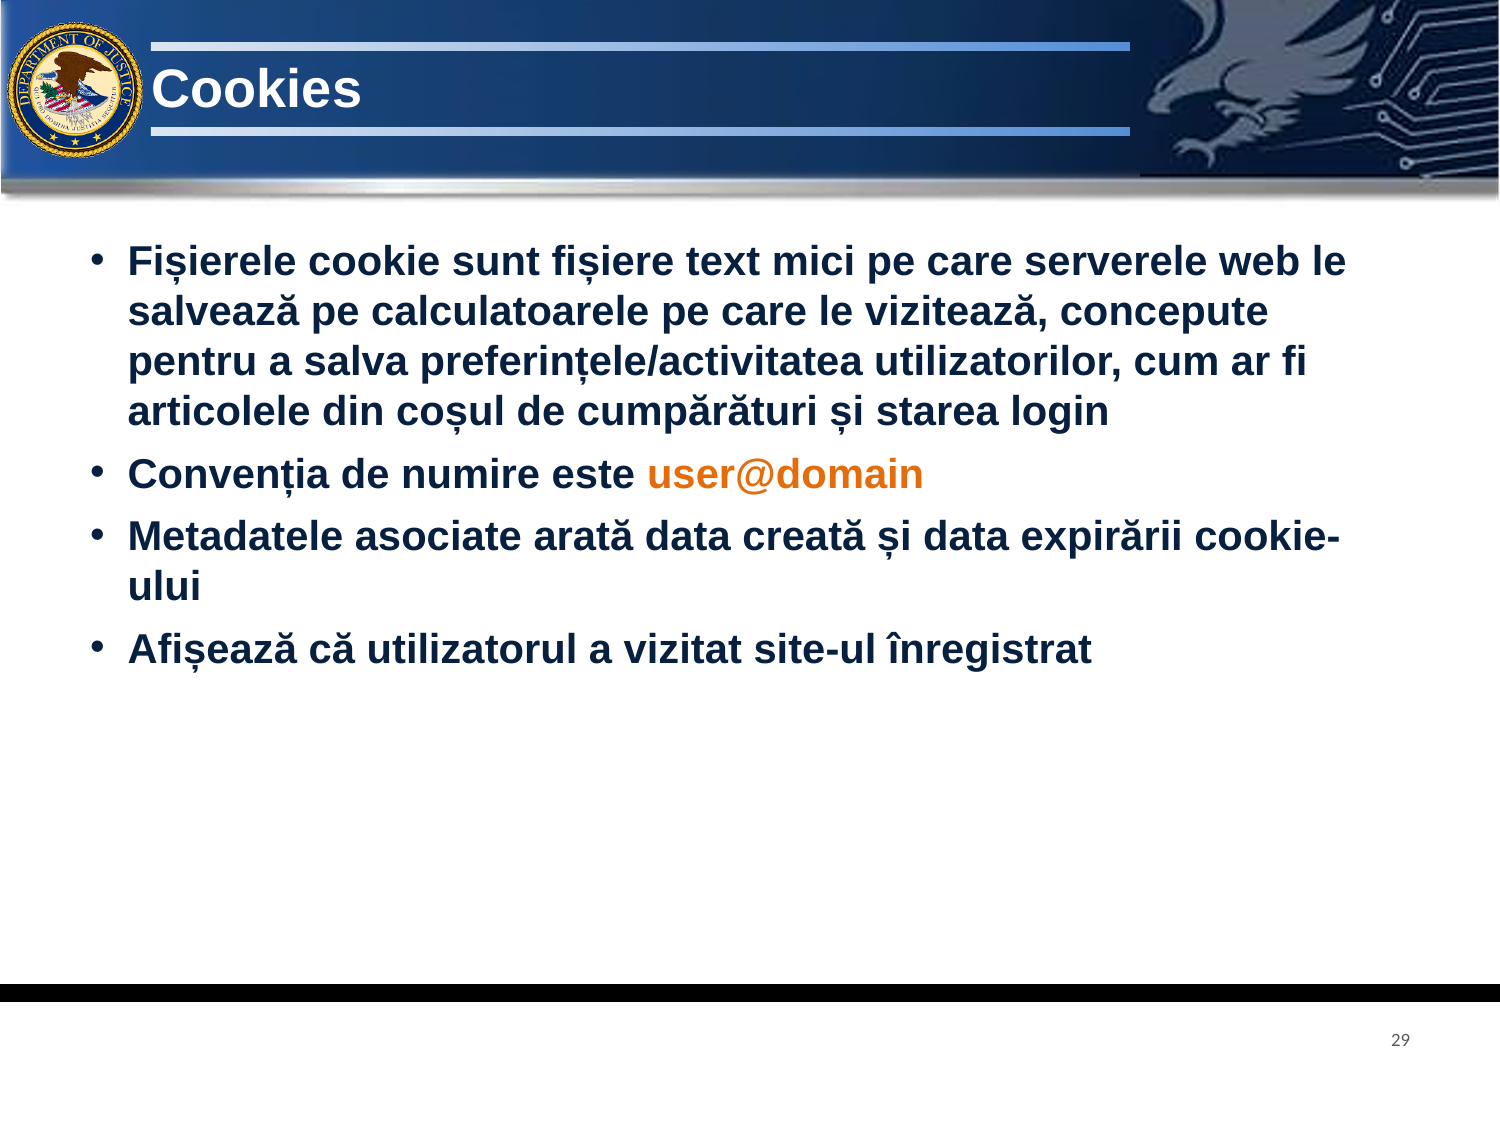

# Cookies
Fișierele cookie sunt fișiere text mici pe care serverele web le salvează pe calculatoarele pe care le vizitează, concepute pentru a salva preferințele/activitatea utilizatorilor, cum ar fi articolele din coșul de cumpărături și starea login
Convenția de numire este user@domain
Metadatele asociate arată data creată și data expirării cookie-ului
Afișează că utilizatorul a vizitat site-ul înregistrat
29